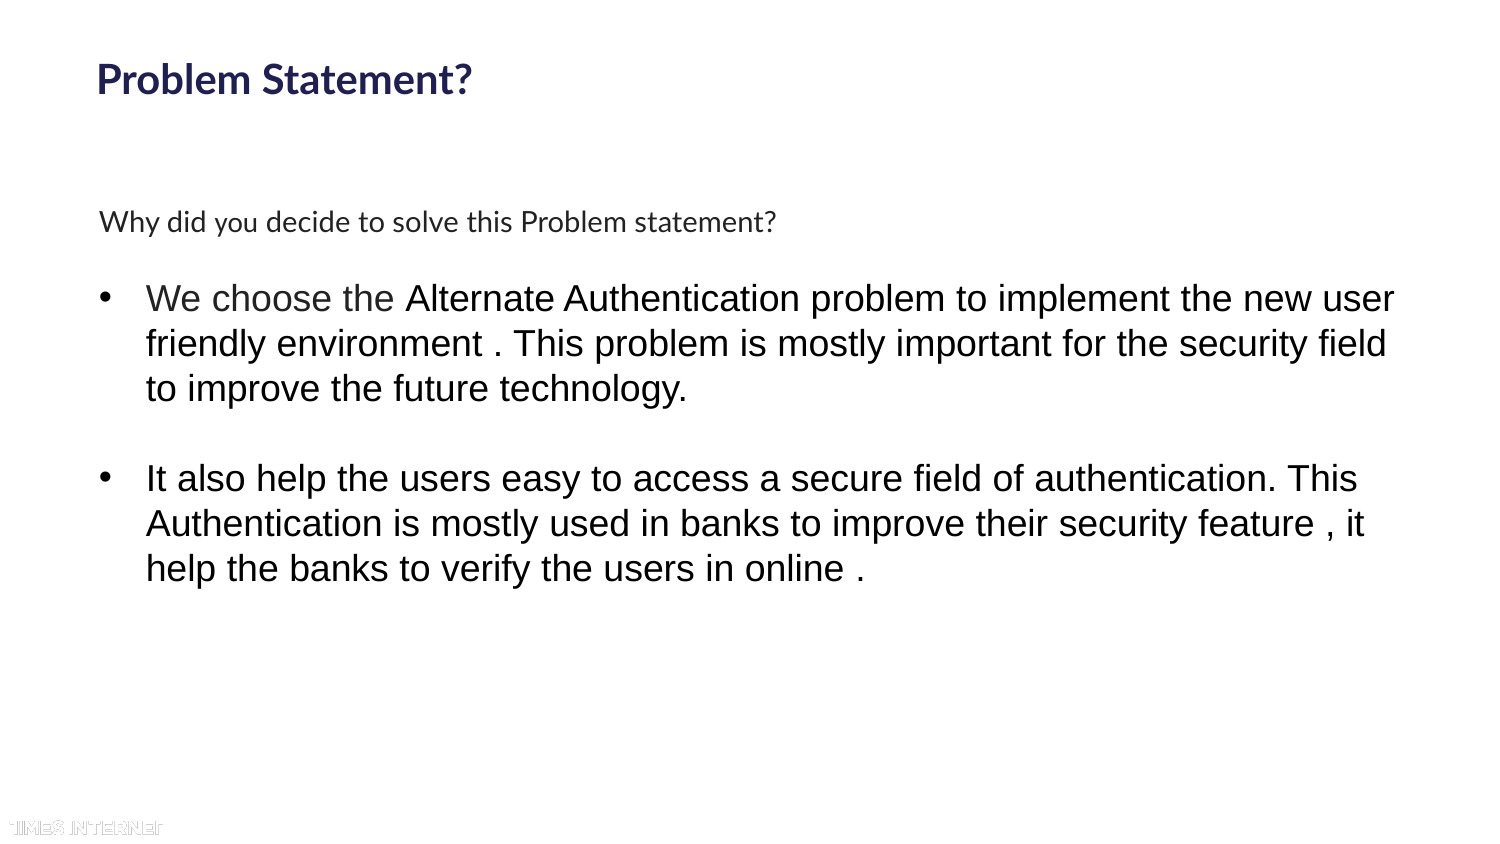

# Problem Statement?
Why did you decide to solve this Problem statement?

We choose the Alternate Authentication problem to implement the new user friendly environment . This problem is mostly important for the security field to improve the future technology.

It also help the users easy to access a secure field of authentication. This Authentication is mostly used in banks to improve their security feature , it help the banks to verify the users in online .